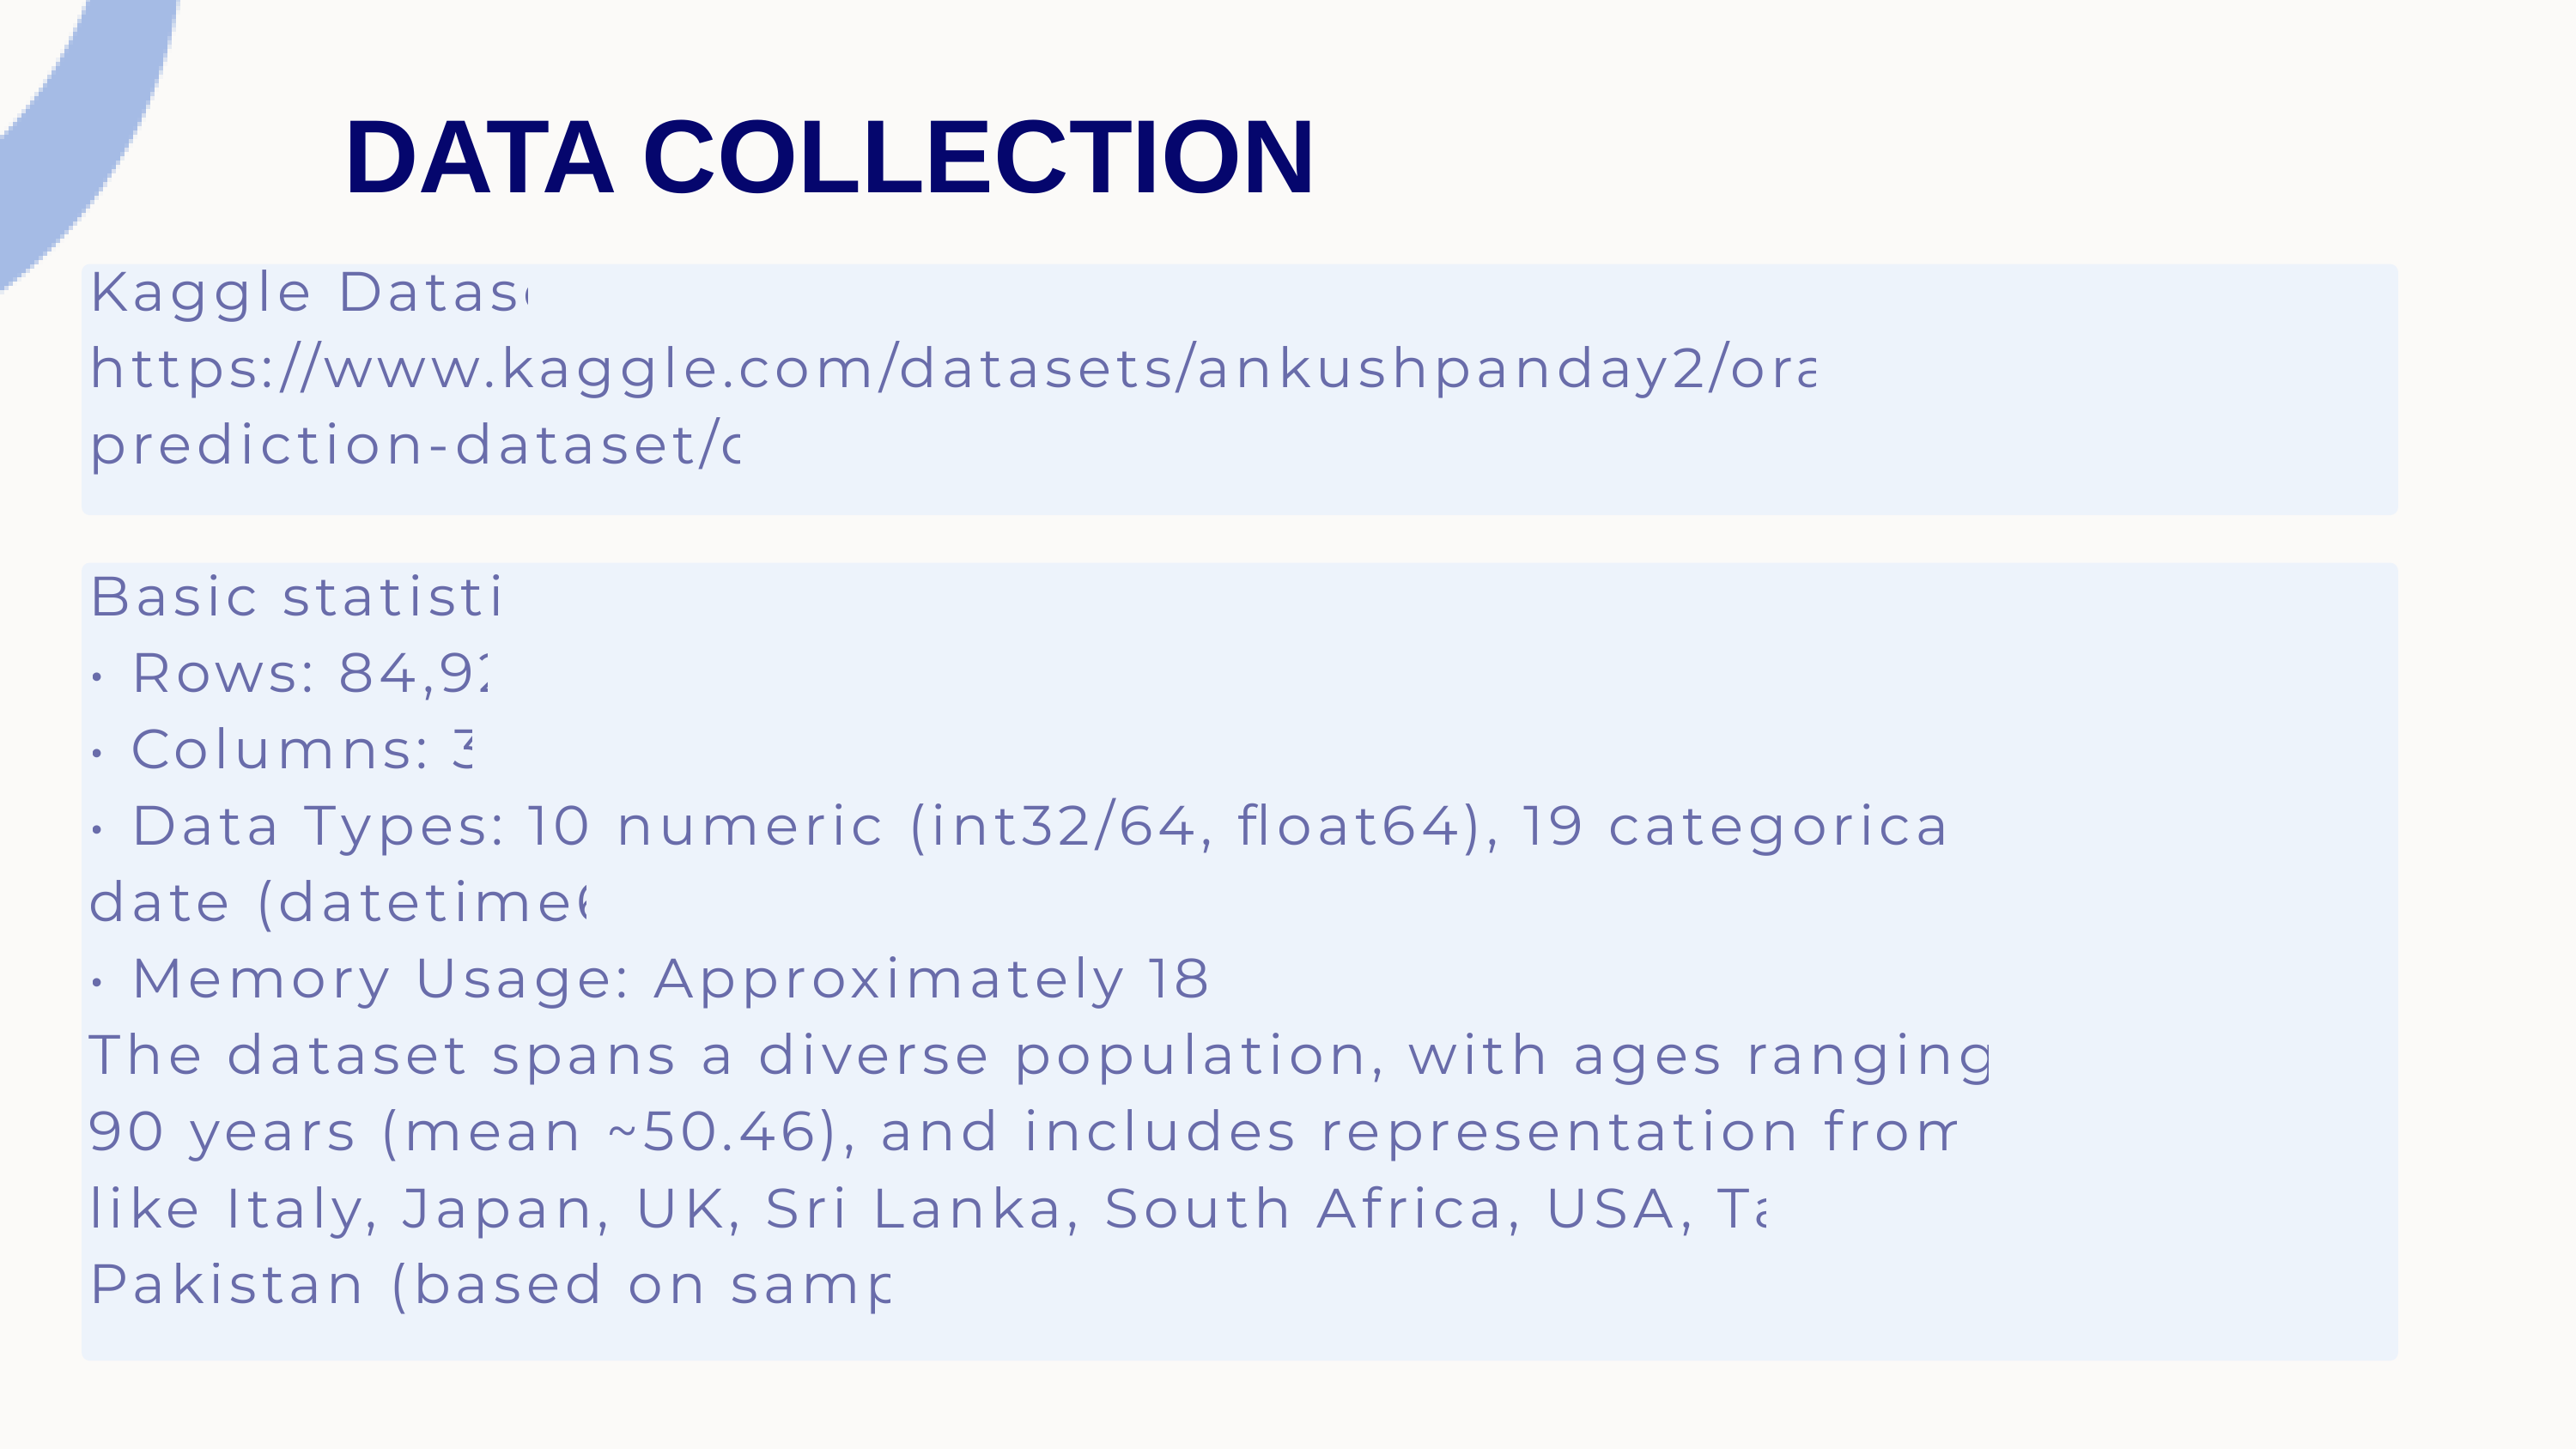

DATA COLLECTION

Kaggle Dataset: https://www.kaggle.com/datasets/ankushpanday2/oral-cancer-prediction-dataset/data

Basic statistics:
• Rows: 84,922
• Columns: 30
• Data Types: 10 numeric (int32/64, float64), 19 categorical (object), 1 date (datetime64)
• Memory Usage: Approximately 18.5 MB
The dataset spans a diverse population, with ages ranging from 18 to 90 years (mean ~50.46), and includes representation from countries like Italy, Japan, UK, Sri Lanka, South Africa, USA, Taiwan, and Pakistan (based on samples).